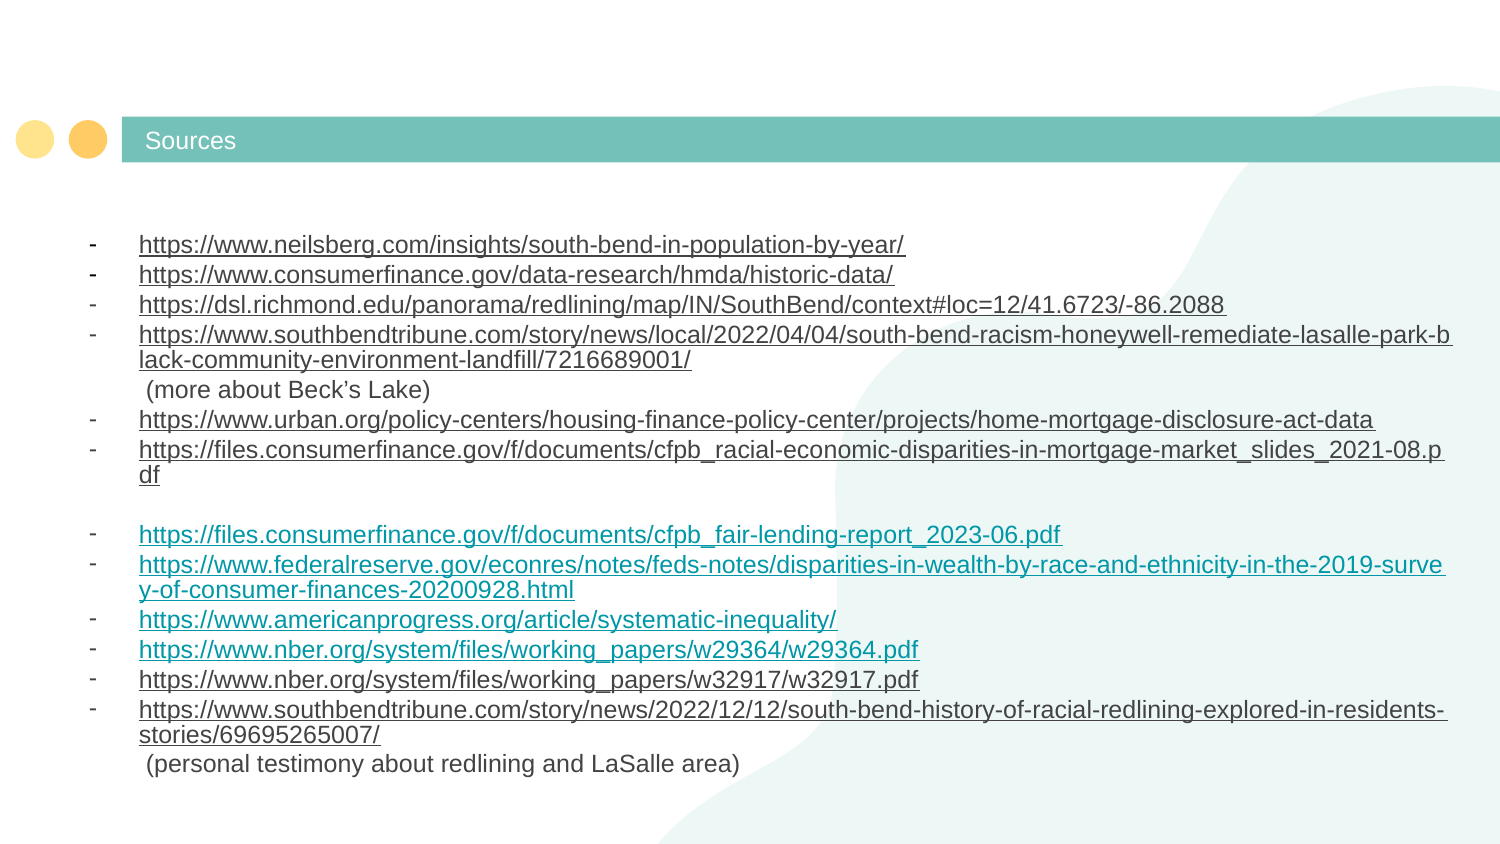

# Sources
https://www.neilsberg.com/insights/south-bend-in-population-by-year/
https://www.consumerfinance.gov/data-research/hmda/historic-data/
https://dsl.richmond.edu/panorama/redlining/map/IN/SouthBend/context#loc=12/41.6723/-86.2088
https://www.southbendtribune.com/story/news/local/2022/04/04/south-bend-racism-honeywell-remediate-lasalle-park-black-community-environment-landfill/7216689001/ (more about Beck’s Lake)
https://www.urban.org/policy-centers/housing-finance-policy-center/projects/home-mortgage-disclosure-act-data
https://files.consumerfinance.gov/f/documents/cfpb_racial-economic-disparities-in-mortgage-market_slides_2021-08.pdf
https://files.consumerfinance.gov/f/documents/cfpb_fair-lending-report_2023-06.pdf
https://www.federalreserve.gov/econres/notes/feds-notes/disparities-in-wealth-by-race-and-ethnicity-in-the-2019-survey-of-consumer-finances-20200928.html
https://www.americanprogress.org/article/systematic-inequality/
https://www.nber.org/system/files/working_papers/w29364/w29364.pdf
https://www.nber.org/system/files/working_papers/w32917/w32917.pdf
https://www.southbendtribune.com/story/news/2022/12/12/south-bend-history-of-racial-redlining-explored-in-residents-stories/69695265007/ (personal testimony about redlining and LaSalle area)